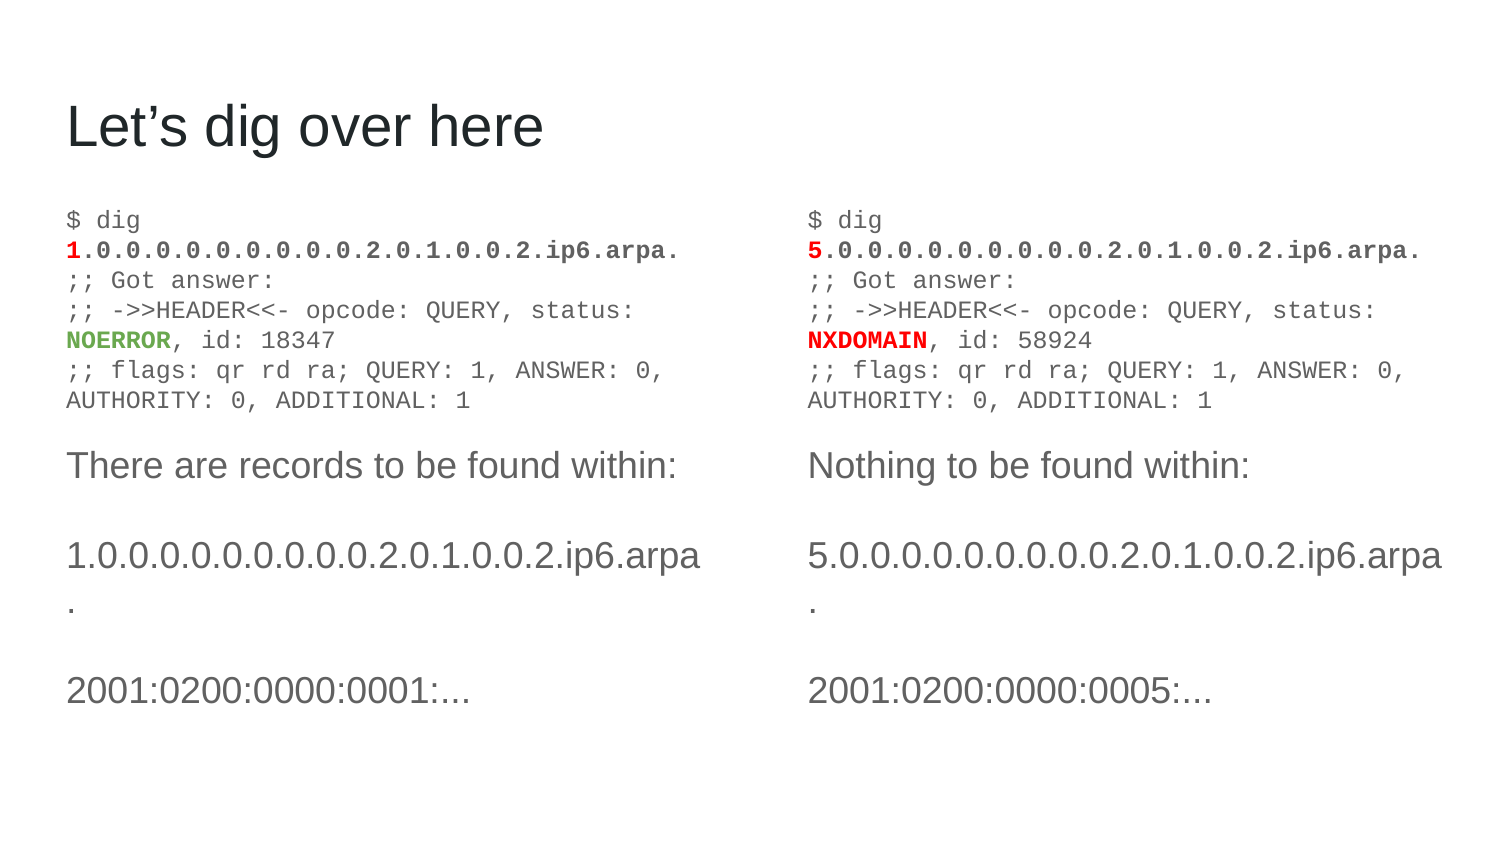

# Let’s dig over here
$ dig 1.0.0.0.0.0.0.0.0.0.2.0.1.0.0.2.ip6.arpa.
;; Got answer:
;; ->>HEADER<<- opcode: QUERY, status: NOERROR, id: 18347
;; flags: qr rd ra; QUERY: 1, ANSWER: 0, AUTHORITY: 0, ADDITIONAL: 1

There are records to be found within:

1.0.0.0.0.0.0.0.0.0.2.0.1.0.0.2.ip6.arpa.

2001:0200:0000:0001:...
$ dig 5.0.0.0.0.0.0.0.0.0.2.0.1.0.0.2.ip6.arpa.
;; Got answer:
;; ->>HEADER<<- opcode: QUERY, status: NXDOMAIN, id: 58924
;; flags: qr rd ra; QUERY: 1, ANSWER: 0, AUTHORITY: 0, ADDITIONAL: 1

Nothing to be found within:

5.0.0.0.0.0.0.0.0.0.2.0.1.0.0.2.ip6.arpa.

2001:0200:0000:0005:...